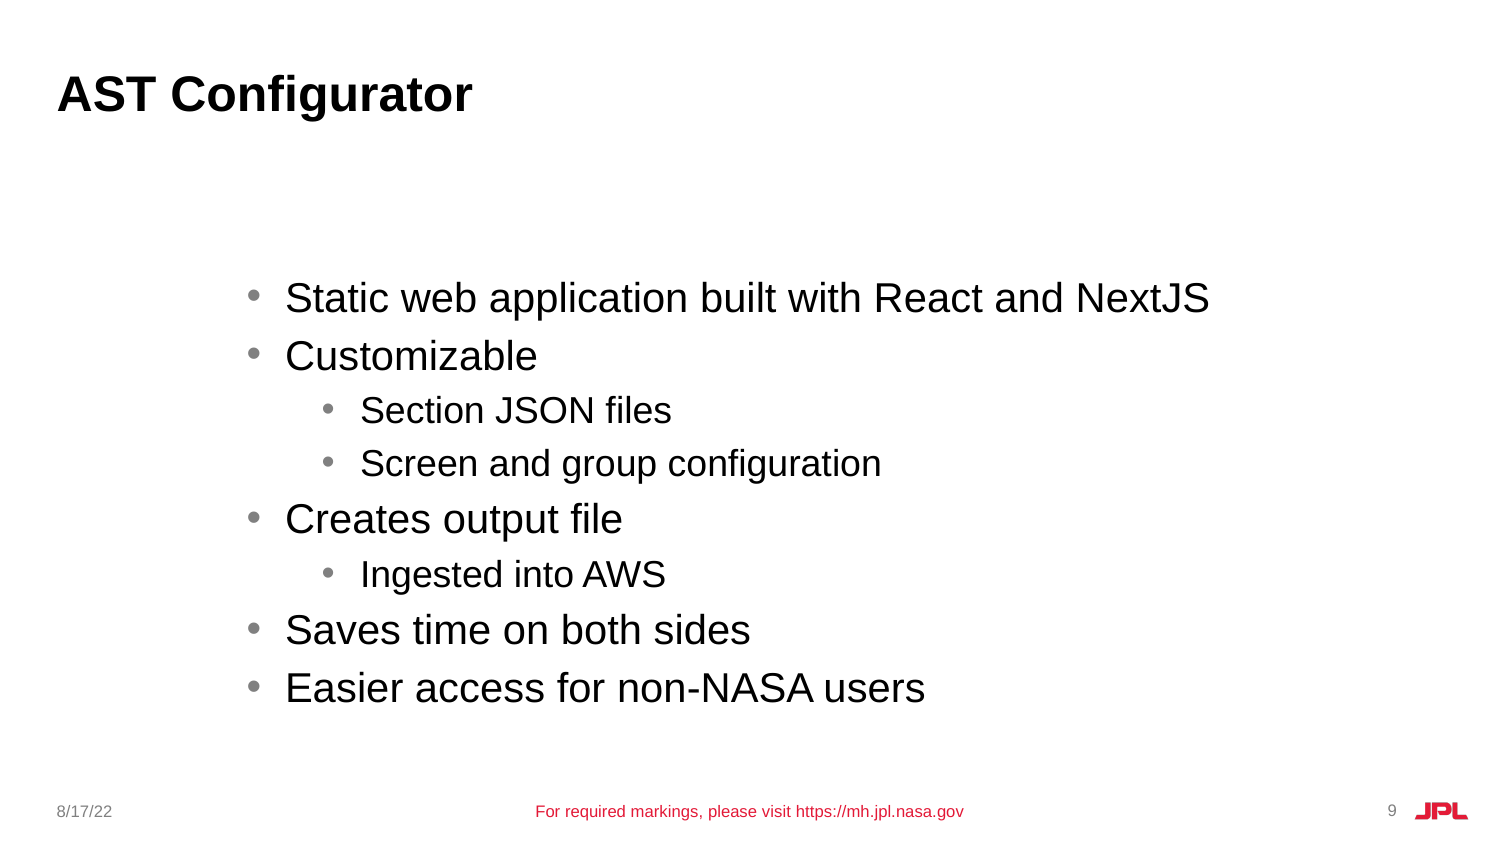

# AST Configurator
Static web application built with React and NextJS
Customizable
Section JSON files
Screen and group configuration
Creates output file
Ingested into AWS
Saves time on both sides
Easier access for non-NASA users

9
8/17/22
For required markings, please visit https://mh.jpl.nasa.gov